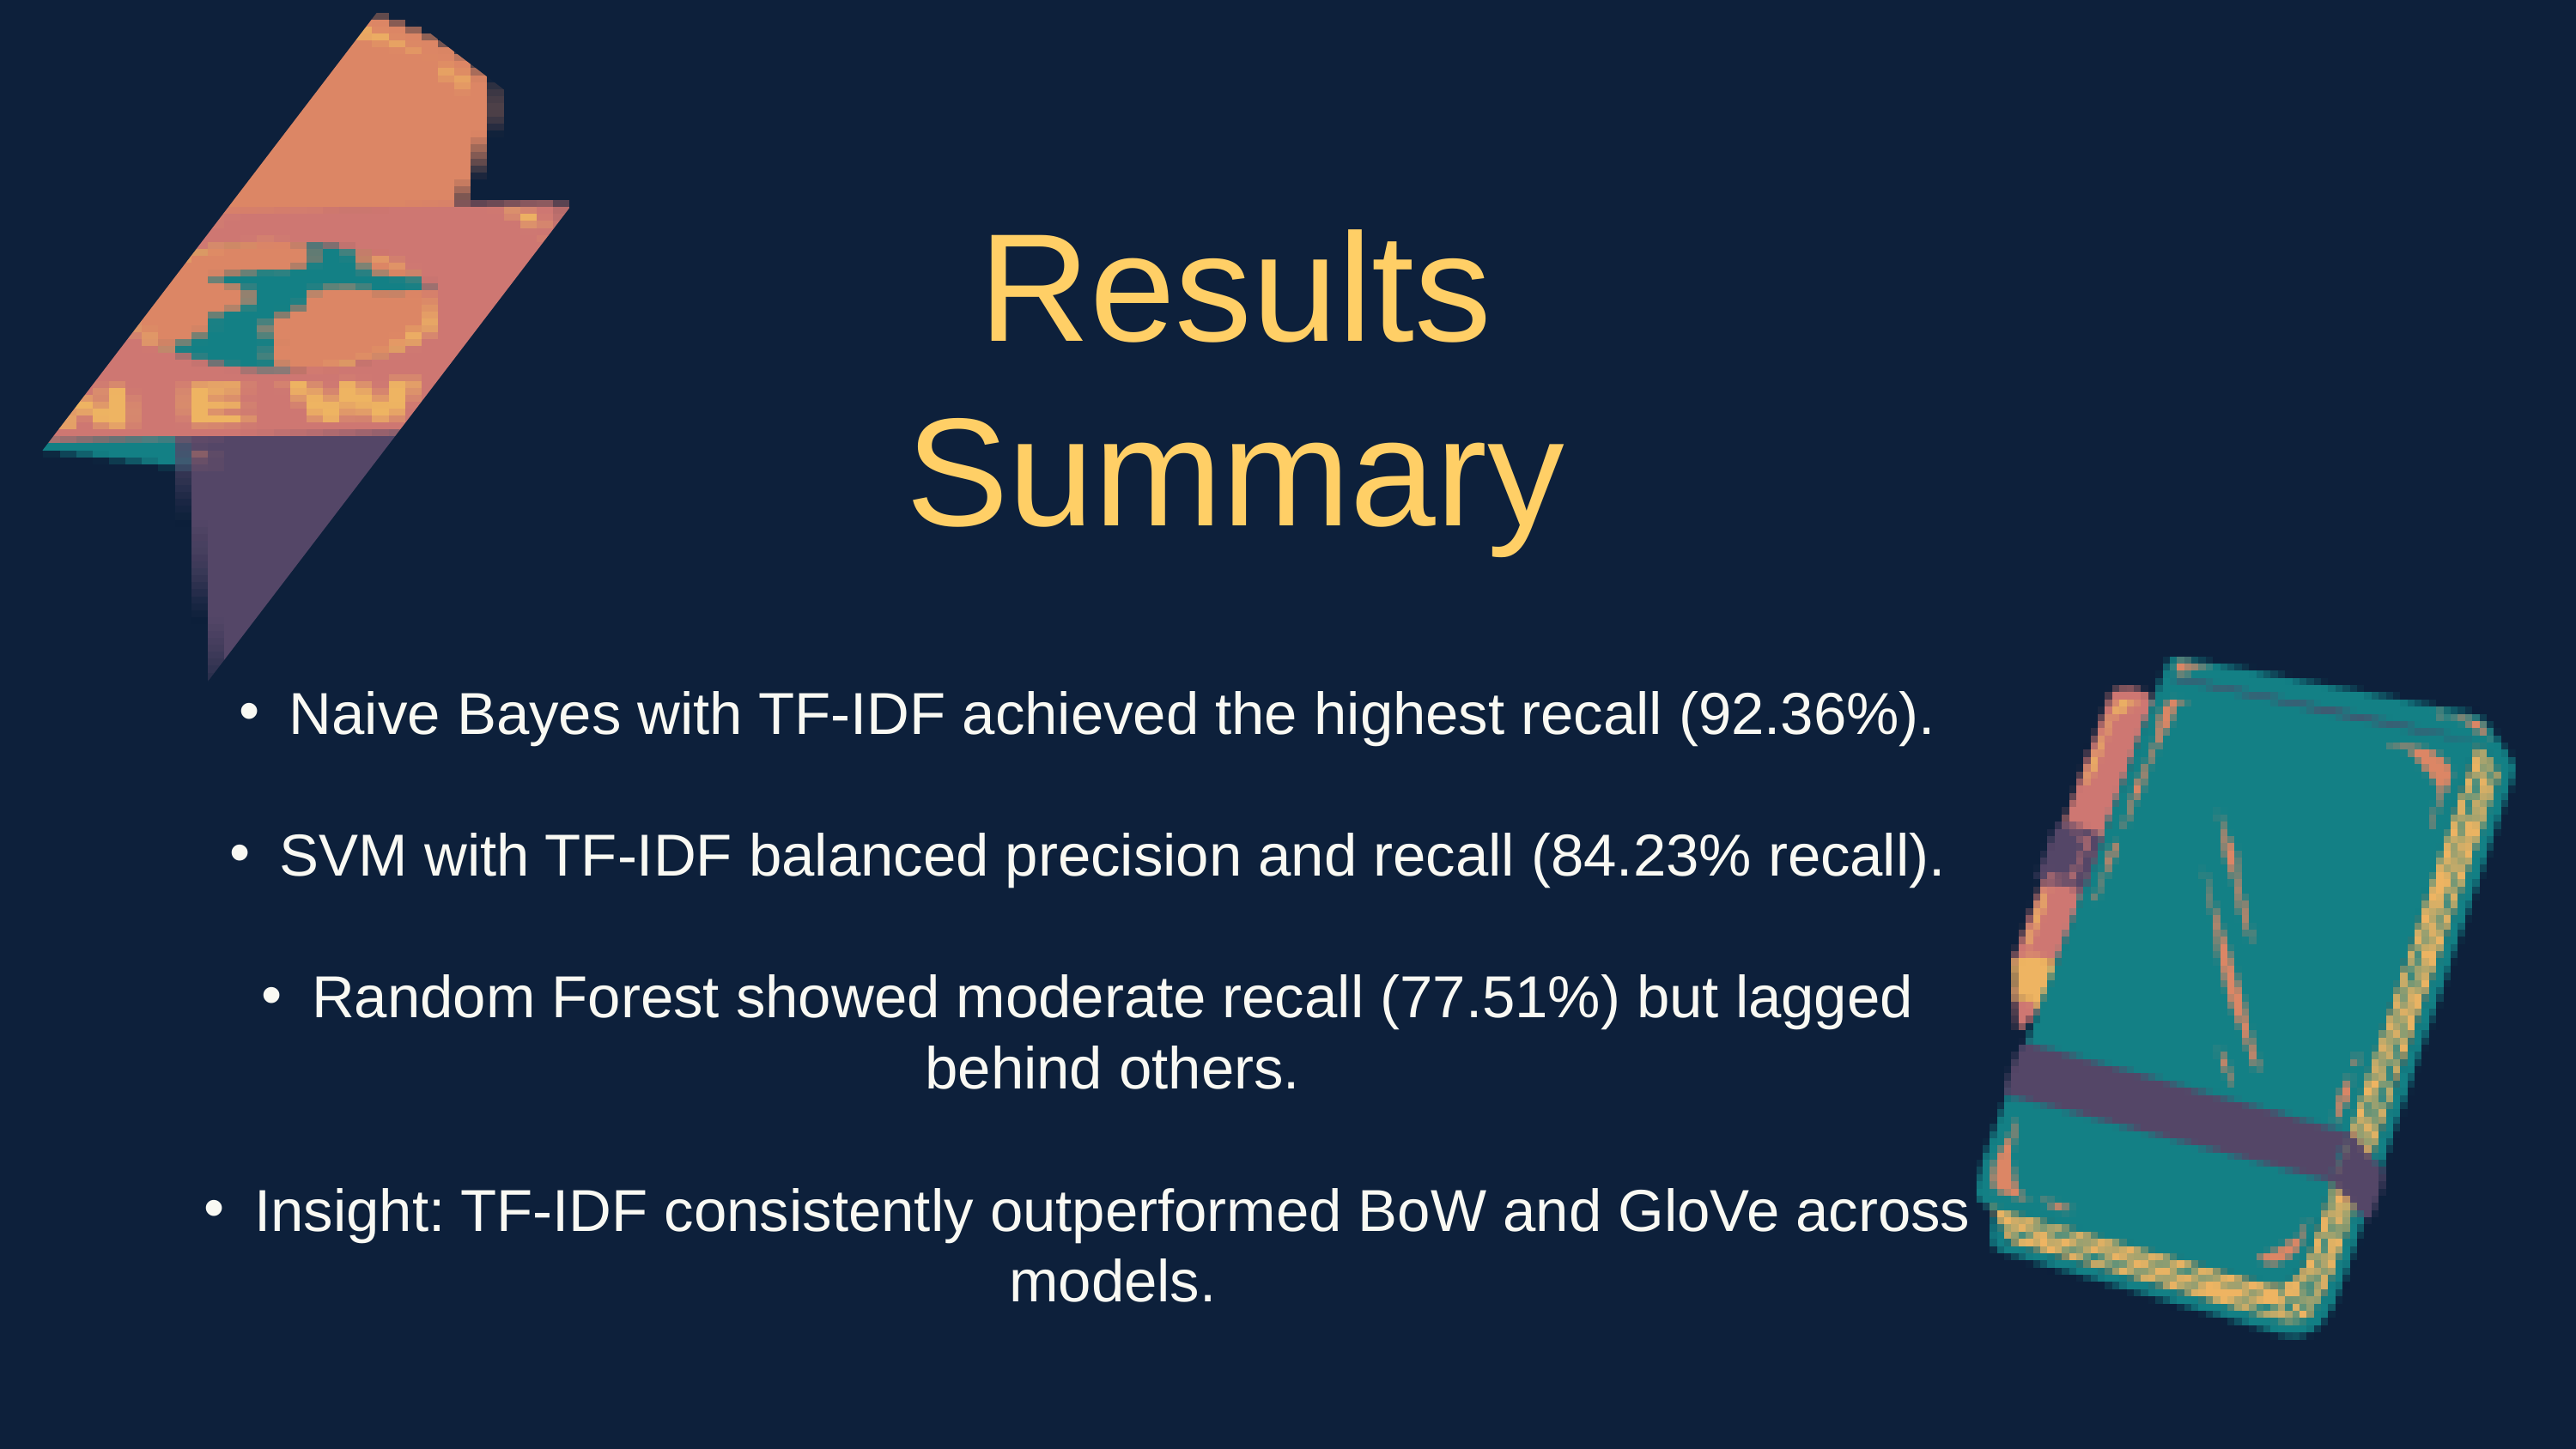

Results Summary

Naive Bayes with TF-IDF achieved the highest recall (92.36%).

SVM with TF-IDF balanced precision and recall (84.23% recall).

Random Forest showed moderate recall (77.51%) but lagged behind others.

Insight: TF-IDF consistently outperformed BoW and GloVe across models.